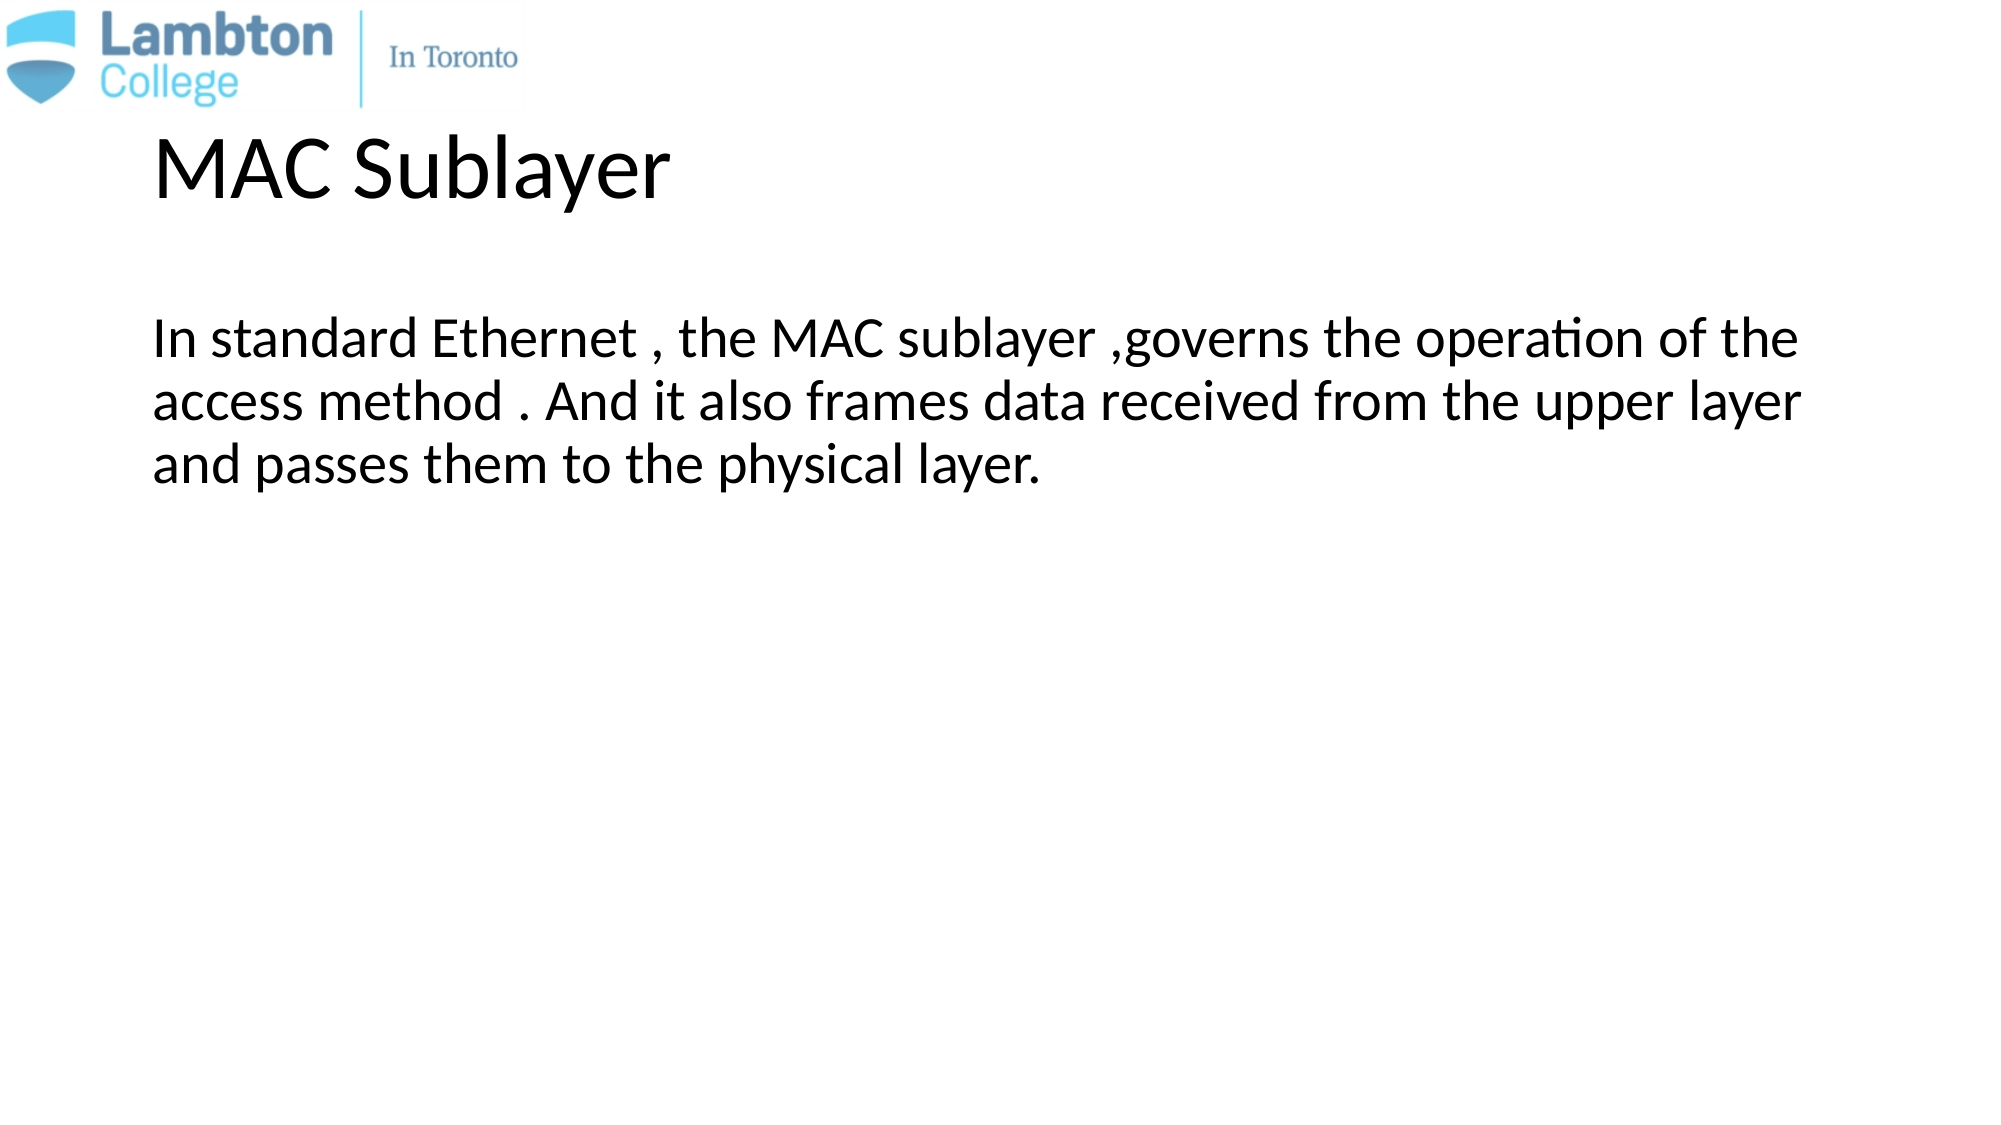

# MAC Sublayer
In standard Ethernet , the MAC sublayer ,governs the operation of the access method . And it also frames data received from the upper layer and passes them to the physical layer.